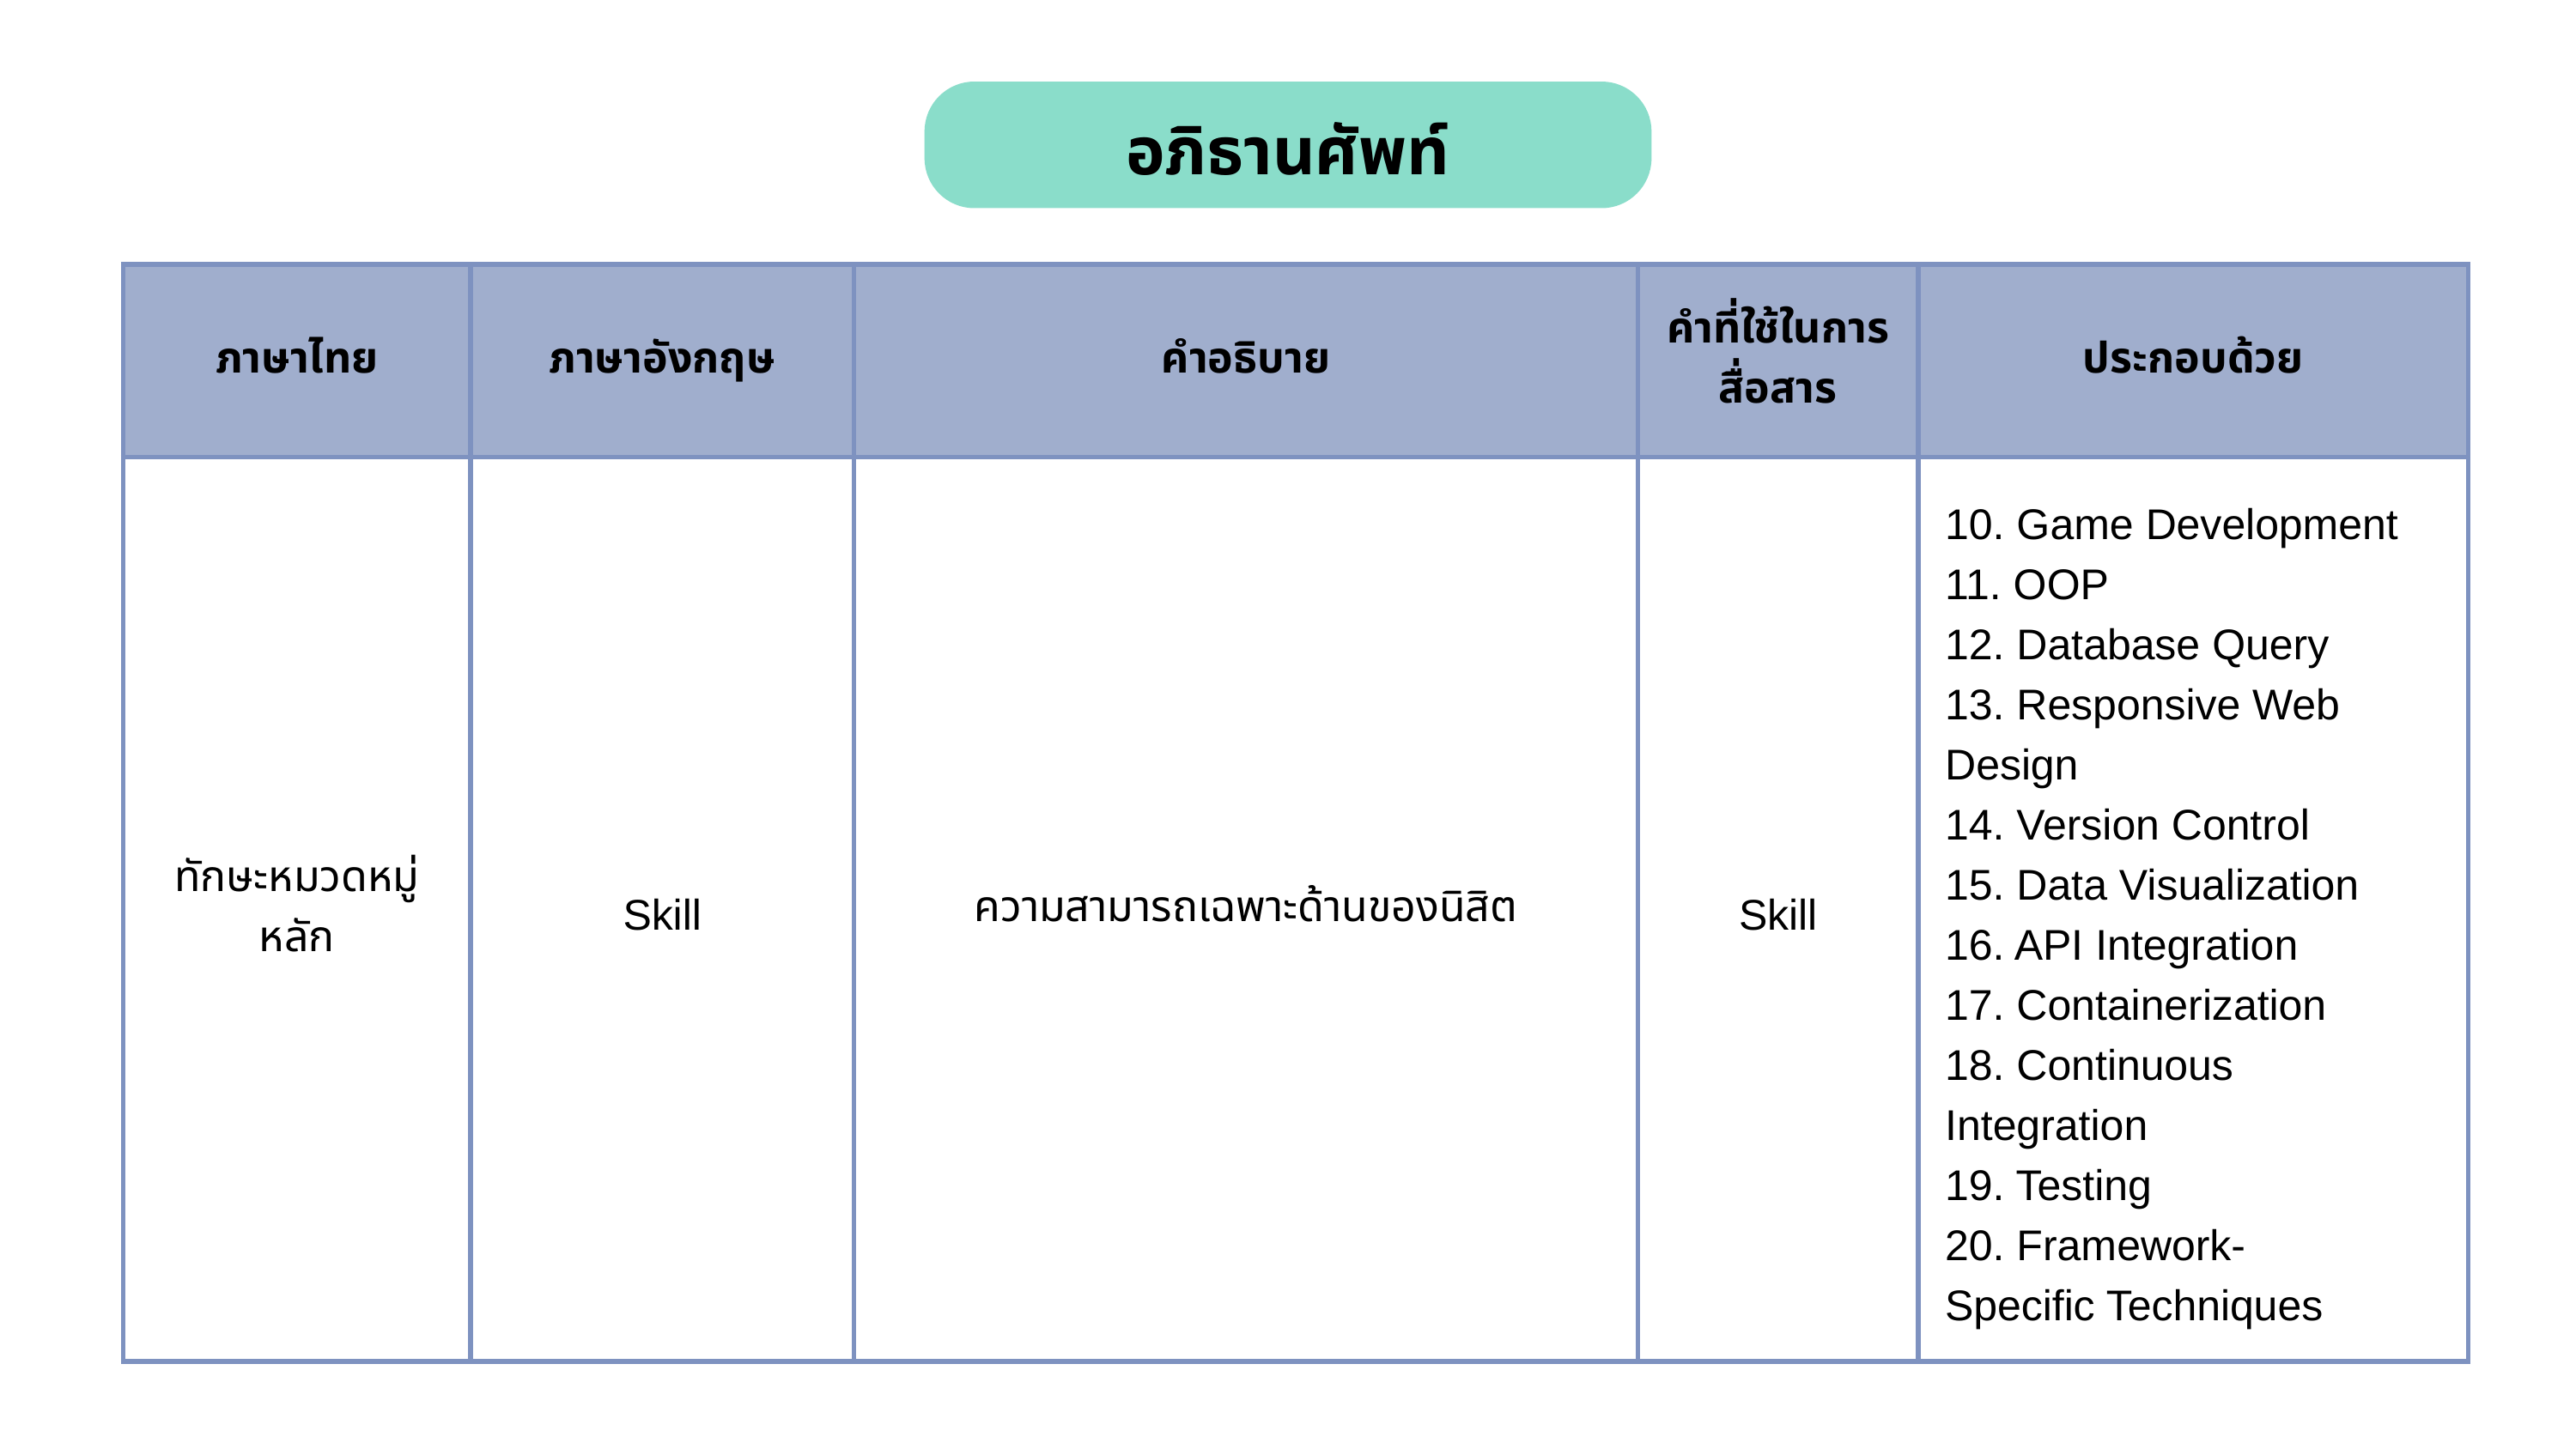

อภิธานศัพท์
| ภาษาไทย | ภาษาอังกฤษ | คำอธิบาย | คำที่ใช้ในการสื่อสาร | ประกอบด้วย |
| --- | --- | --- | --- | --- |
| ทักษะหมวดหมู่หลัก | Skill | ความสามารถเฉพาะด้านของนิสิต | Skill | 10. Game Development 11. OOP 12. Database Query 13. Responsive Web Design 14. Version Control 15. Data Visualization 16. API Integration 17. Containerization 18. Continuous Integration 19. Testing 20. Framework- Specific Techniques |